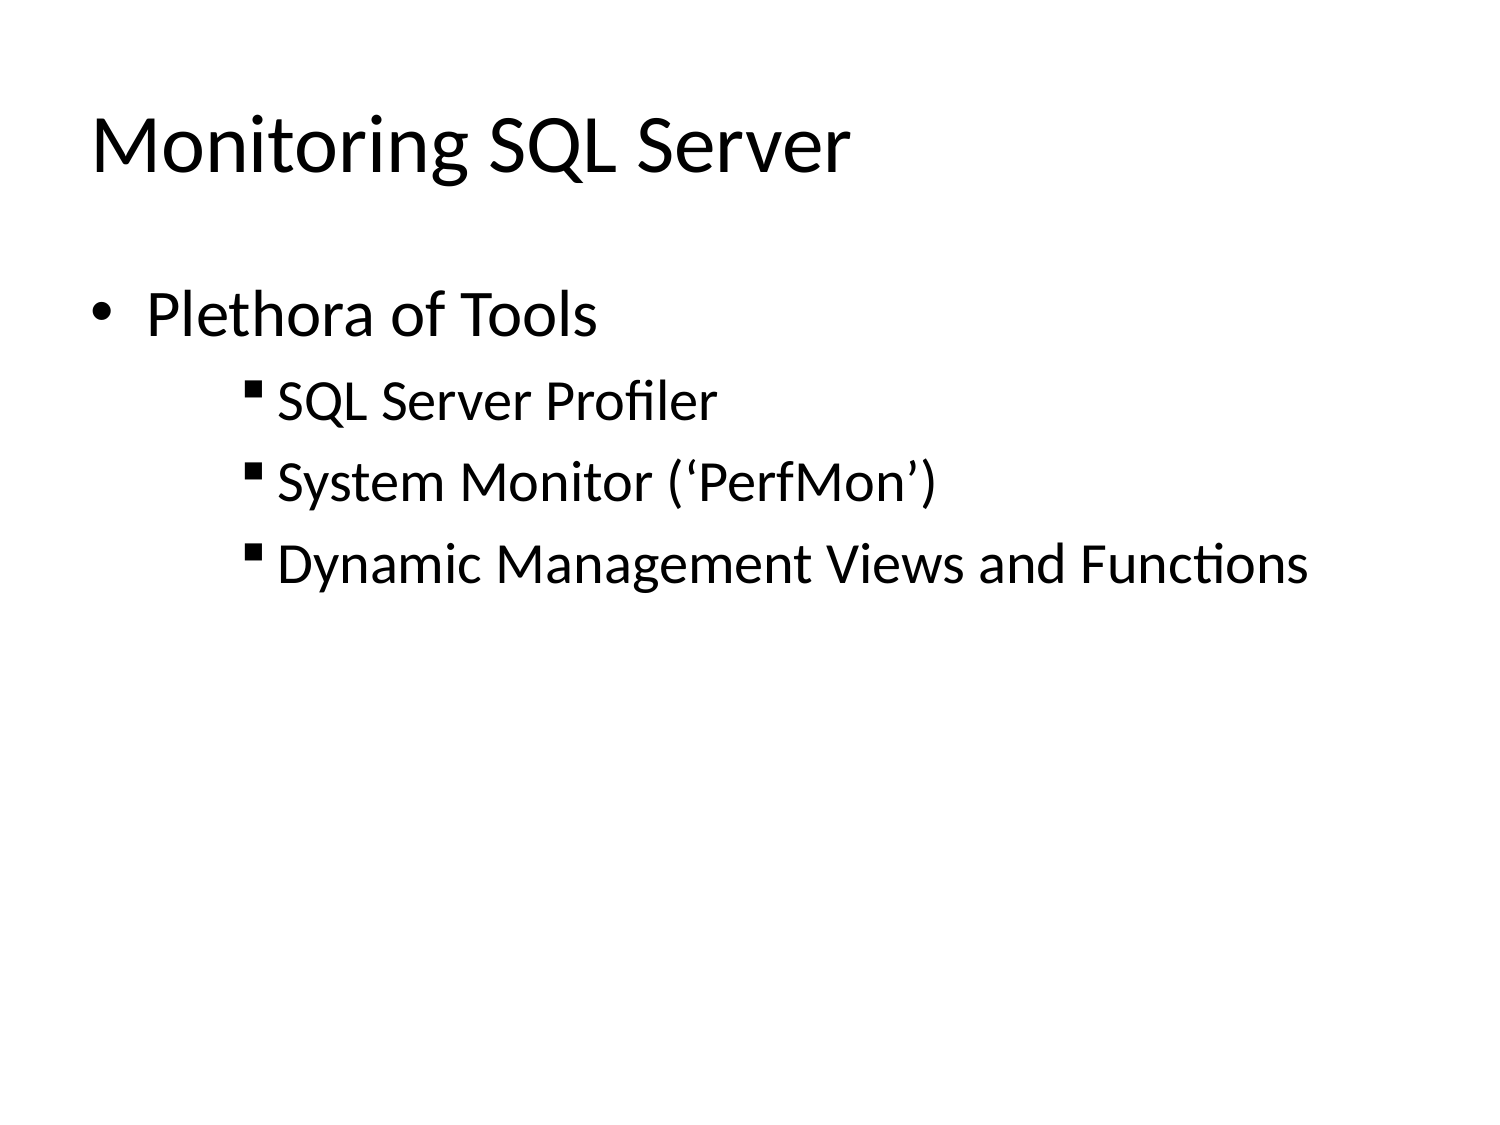

# Monitoring SQL Server
Plethora of Tools
SQL Server Profiler
System Monitor (‘PerfMon’)
Dynamic Management Views and Functions